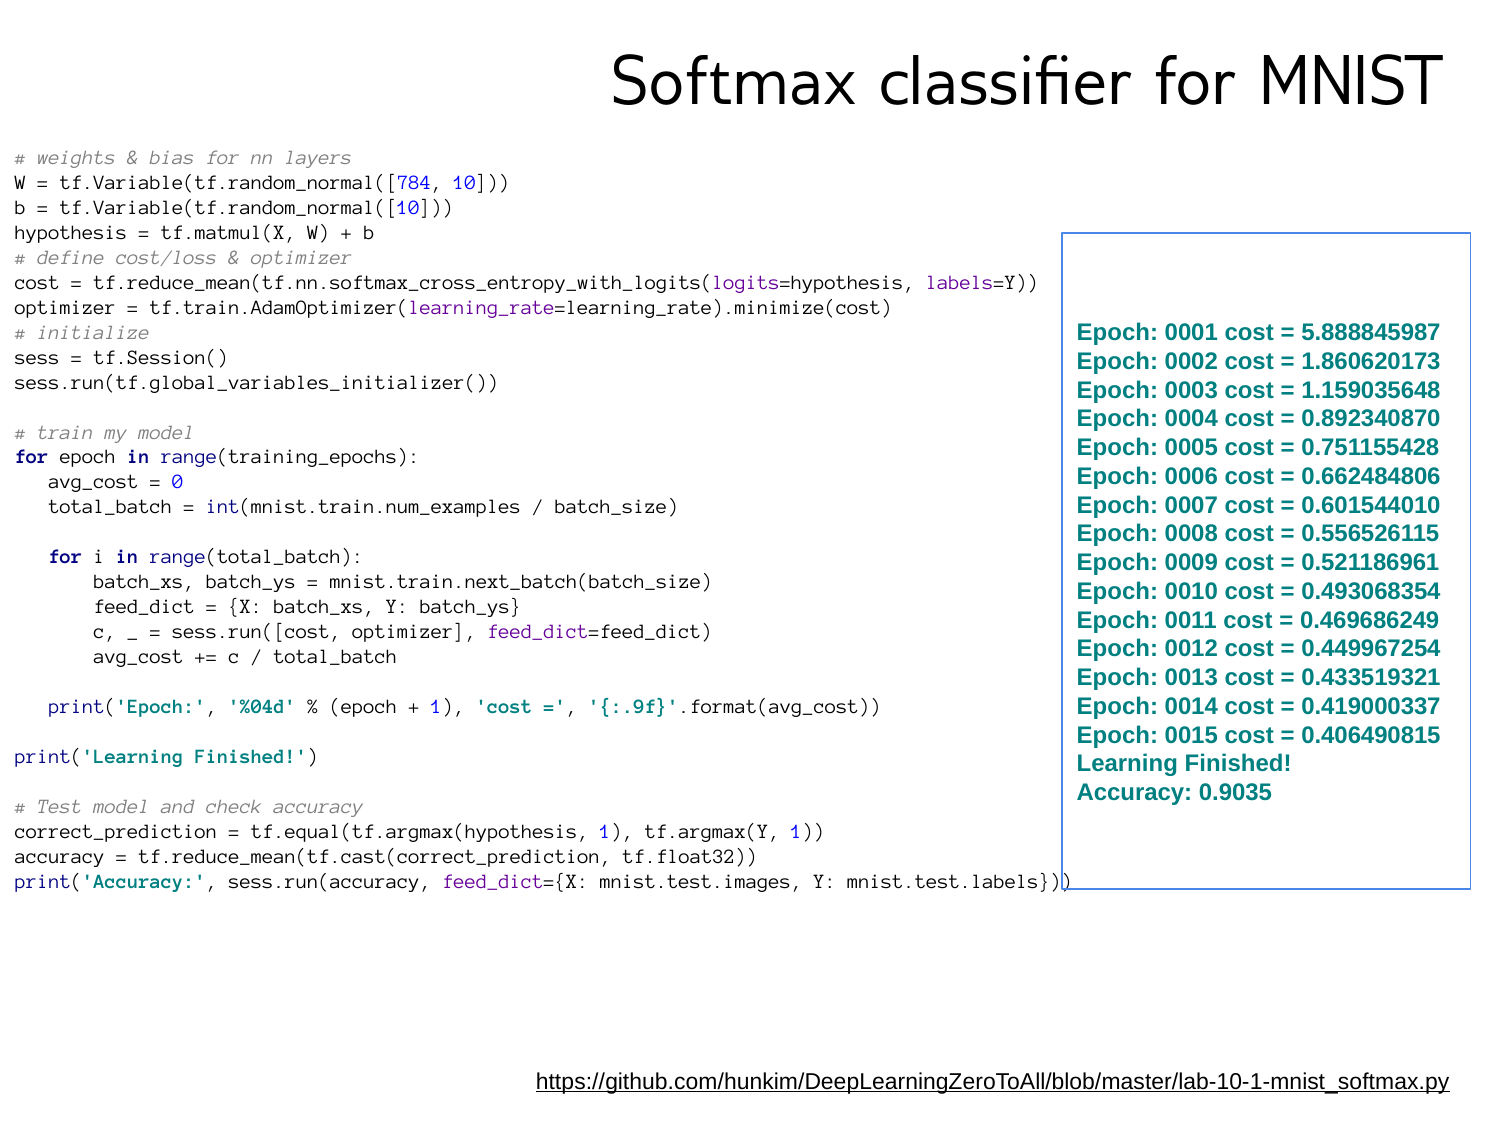

# weights & bias for nn layers
W = tf.Variable(tf.random_normal([784, 10]))
b = tf.Variable(tf.random_normal([10]))
hypothesis = tf.matmul(X, W) + b
# define cost/loss & optimizer
cost = tf.reduce_mean(tf.nn.softmax_cross_entropy_with_logits(logits=hypothesis, labels=Y))
optimizer = tf.train.AdamOptimizer(learning_rate=learning_rate).minimize(cost)
# initialize
sess = tf.Session()
sess.run(tf.global_variables_initializer())

# train my model
for epoch in range(training_epochs):
   avg_cost = 0
   total_batch = int(mnist.train.num_examples / batch_size)

   for i in range(total_batch):
       batch_xs, batch_ys = mnist.train.next_batch(batch_size)
       feed_dict = {X: batch_xs, Y: batch_ys}
       c, _ = sess.run([cost, optimizer], feed_dict=feed_dict)
       avg_cost += c / total_batch

   print('Epoch:', '%04d' % (epoch + 1), 'cost =', '{:.9f}'.format(avg_cost))

print('Learning Finished!')

# Test model and check accuracy
correct_prediction = tf.equal(tf.argmax(hypothesis, 1), tf.argmax(Y, 1))
accuracy = tf.reduce_mean(tf.cast(correct_prediction, tf.float32))
print('Accuracy:', sess.run(accuracy, feed_dict={X: mnist.test.images, Y: mnist.test.labels}))

Softmax classifier for MNIST
Epoch: 0001 cost = 5.888845987
Epoch: 0002 cost = 1.860620173
Epoch: 0003 cost = 1.159035648
Epoch: 0004 cost = 0.892340870
Epoch: 0005 cost = 0.751155428
Epoch: 0006 cost = 0.662484806
Epoch: 0007 cost = 0.601544010
Epoch: 0008 cost = 0.556526115
Epoch: 0009 cost = 0.521186961
Epoch: 0010 cost = 0.493068354
Epoch: 0011 cost = 0.469686249
Epoch: 0012 cost = 0.449967254
Epoch: 0013 cost = 0.433519321
Epoch: 0014 cost = 0.419000337
Epoch: 0015 cost = 0.406490815
Learning Finished!
Accuracy: 0.9035
https://github.com/hunkim/DeepLearningZeroToAll/blob/master/lab-10-1-mnist_softmax.py